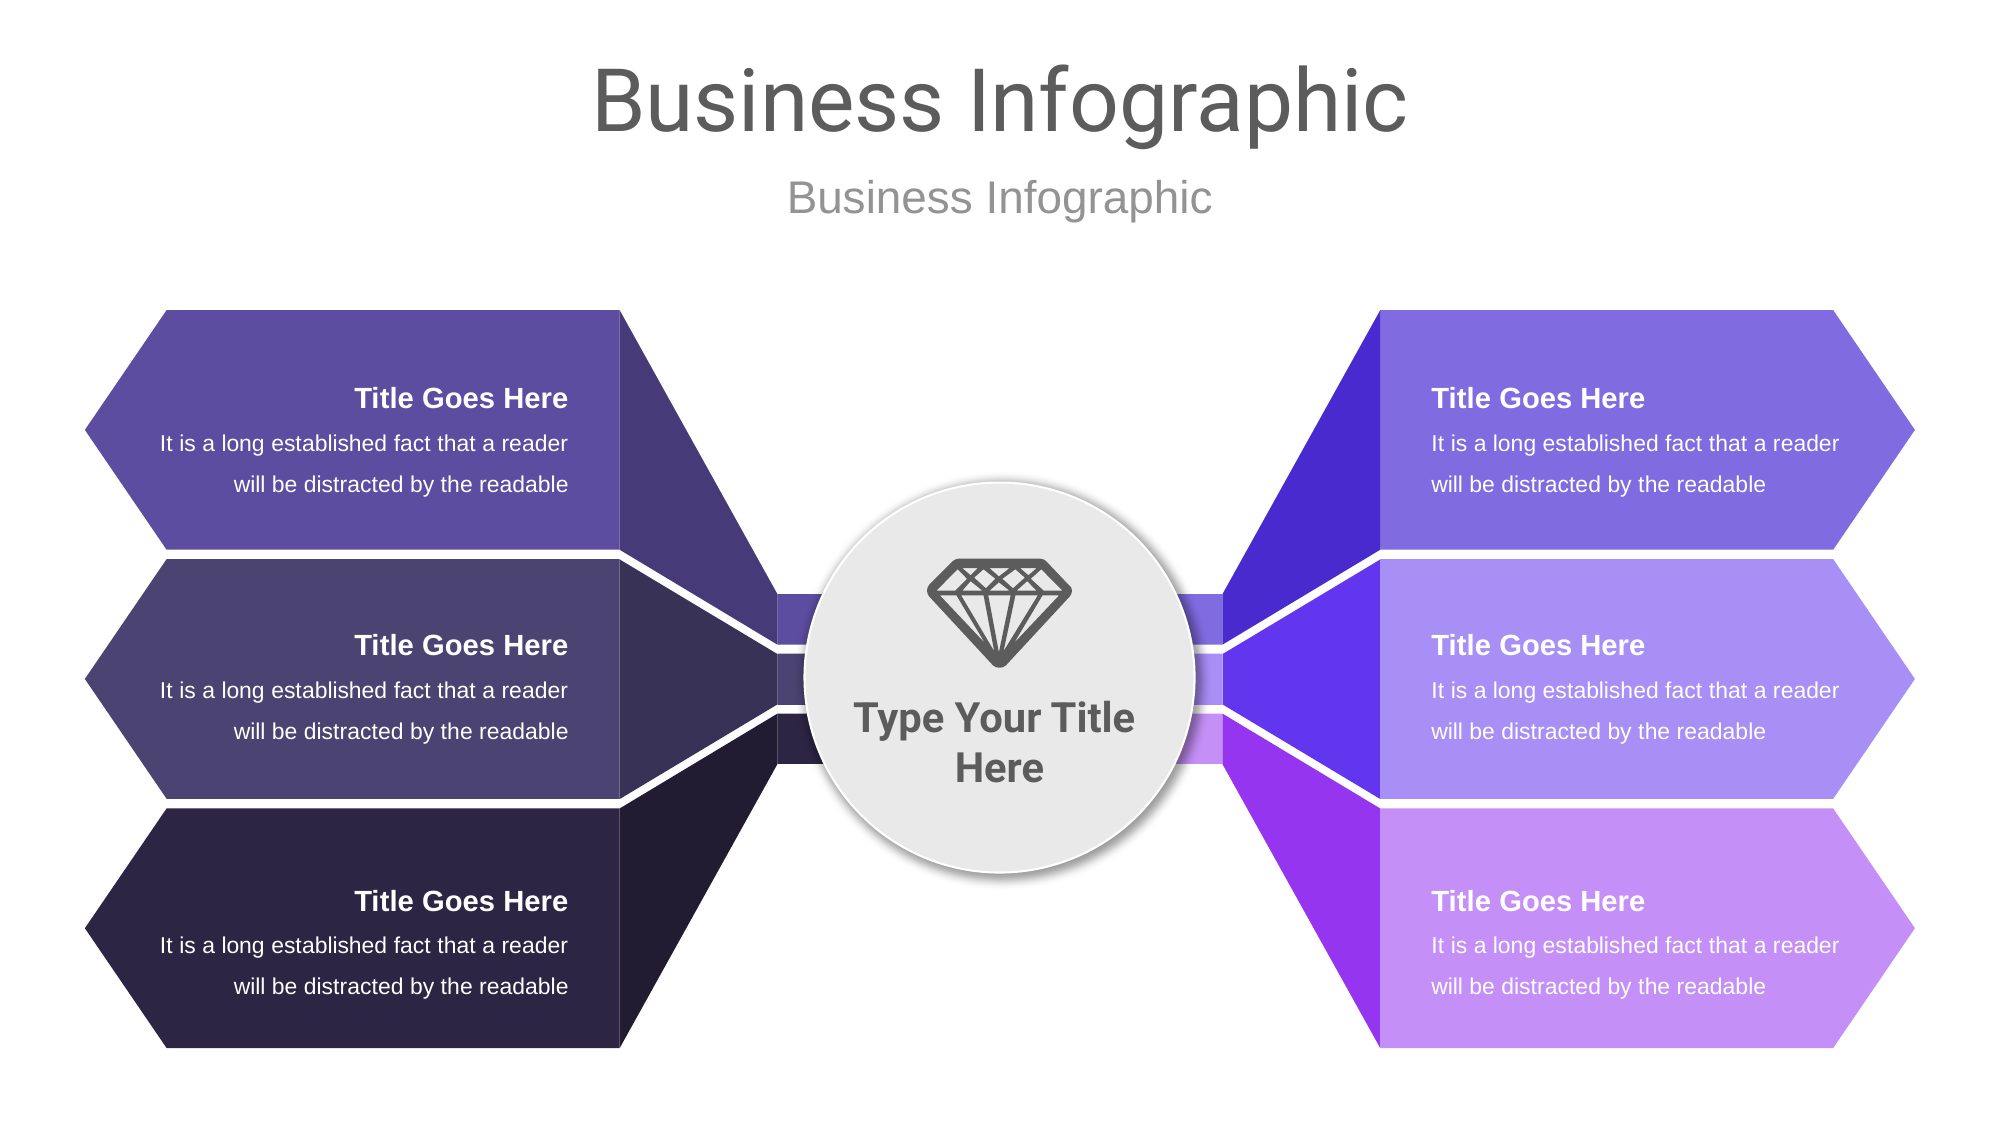

# Business Infographic
Business Infographic

Title Goes Here
It is a long established fact that a reader will be distracted by the readable
Title Goes Here
It is a long established fact that a reader will be distracted by the readable

Title Goes Here
It is a long established fact that a reader will be distracted by the readable
Title Goes Here
It is a long established fact that a reader will be distracted by the readable
Type Your Title
Here

Title Goes Here
It is a long established fact that a reader will be distracted by the readable
Title Goes Here
It is a long established fact that a reader will be distracted by the readable